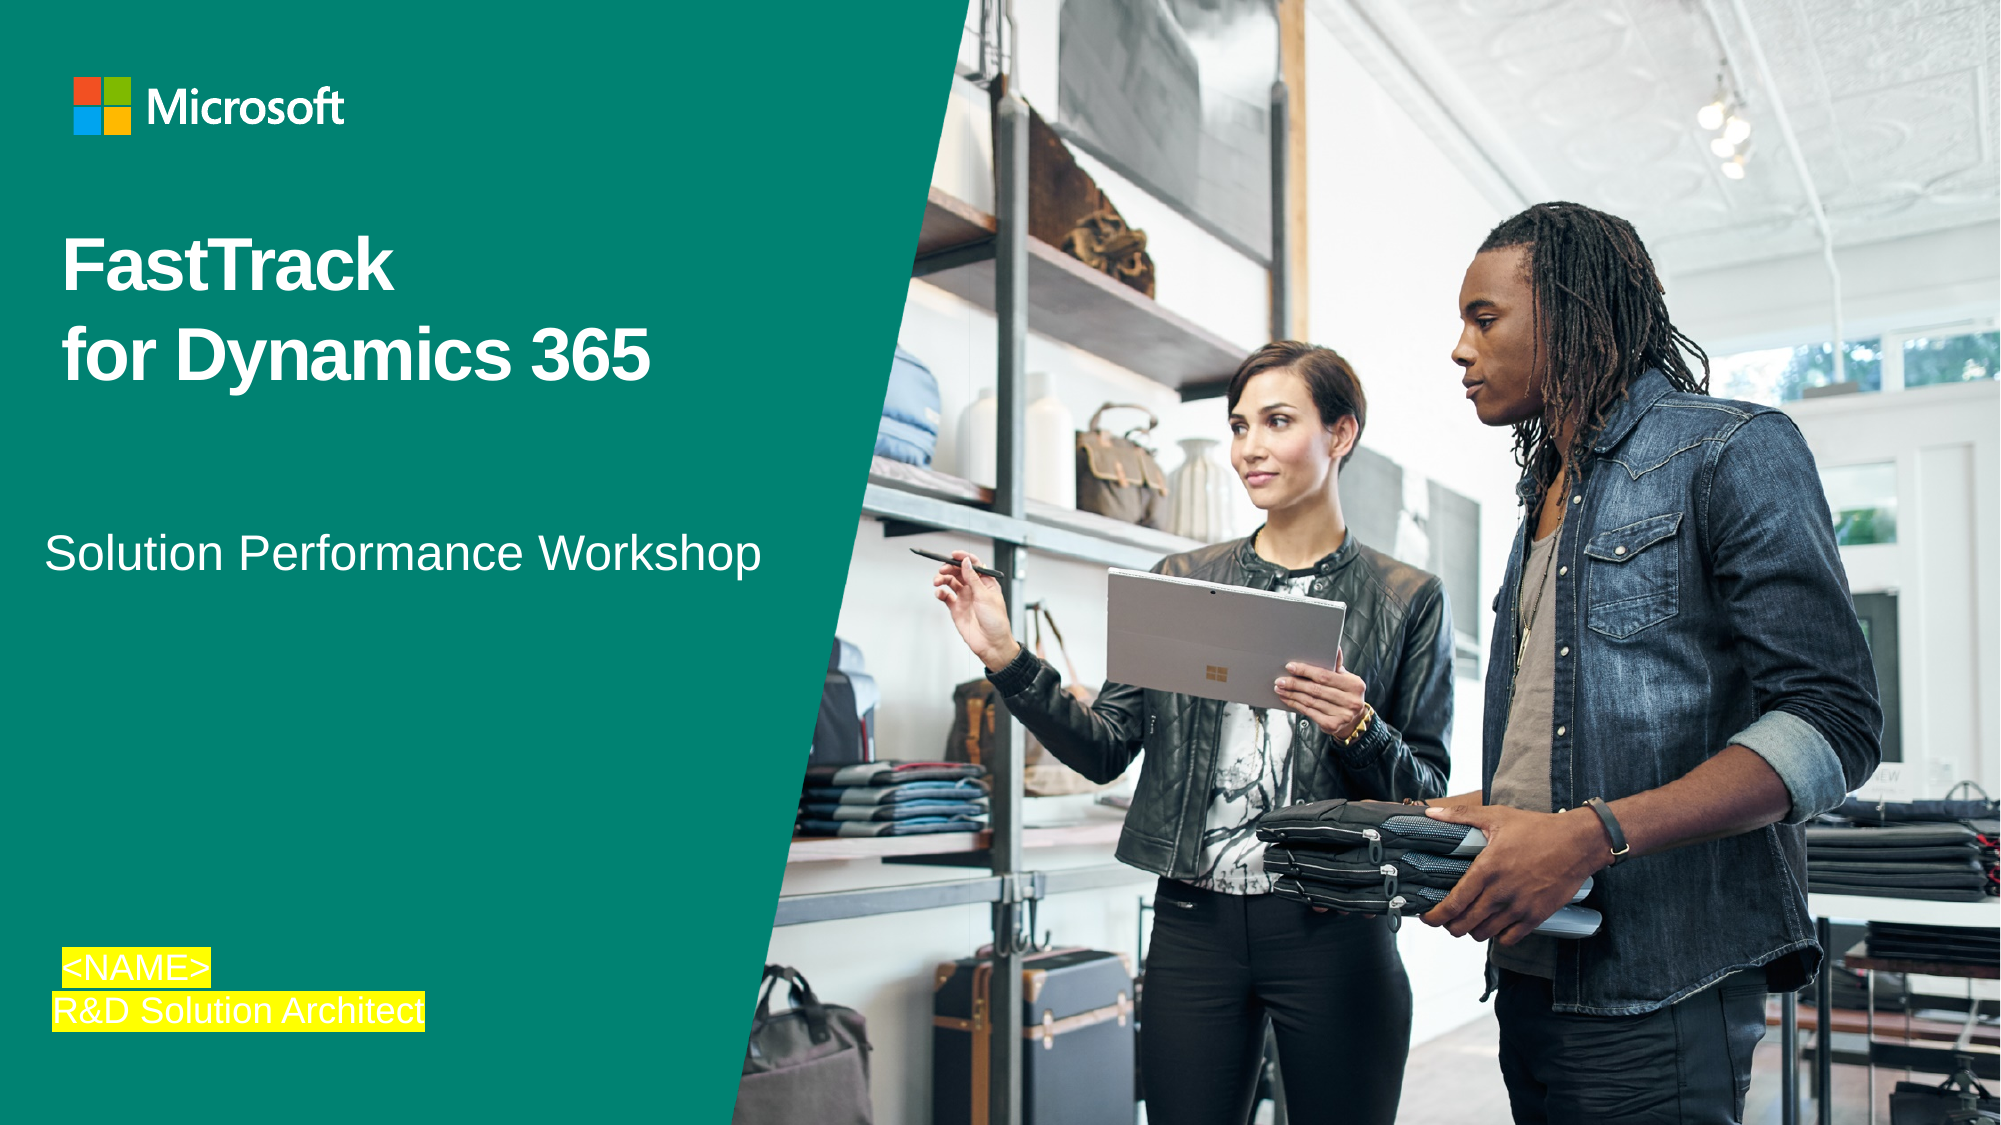

# FastTrack for Dynamics 365
Solution Performance Workshop
 <NAME>​
R&D Solution Architect​